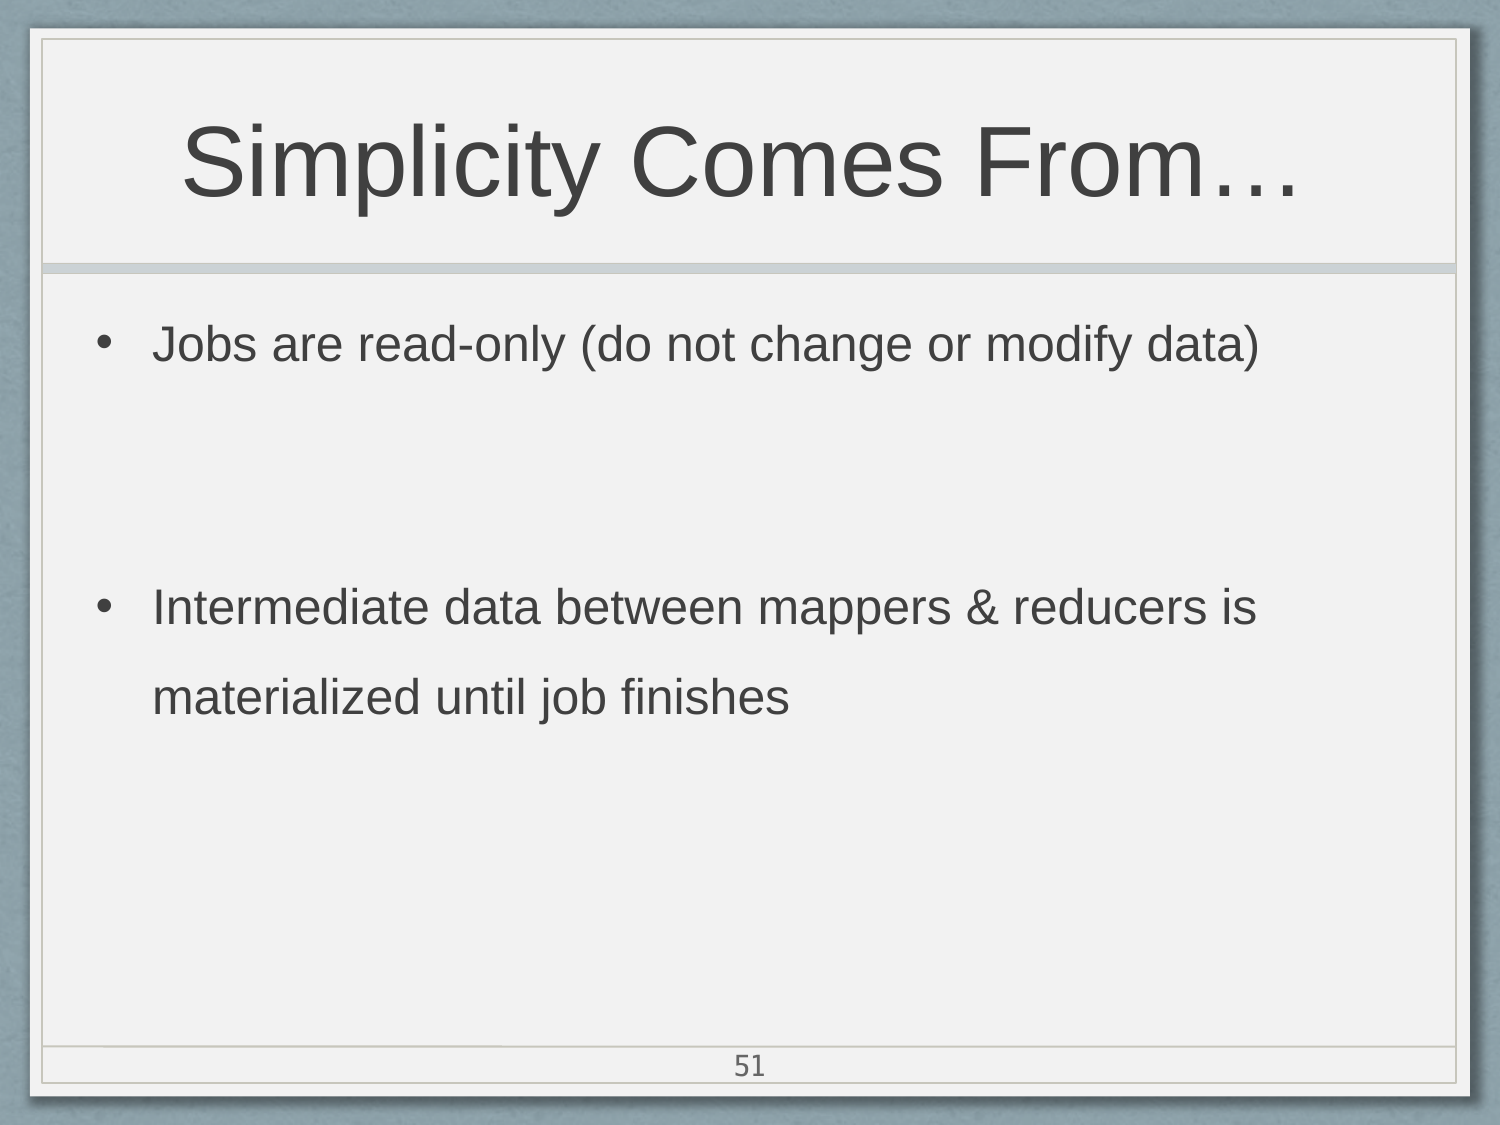

# Simplicity Comes From…
Jobs are read-only (do not change or modify data)

Intermediate data between mappers & reducers is materialized until job finishes
51